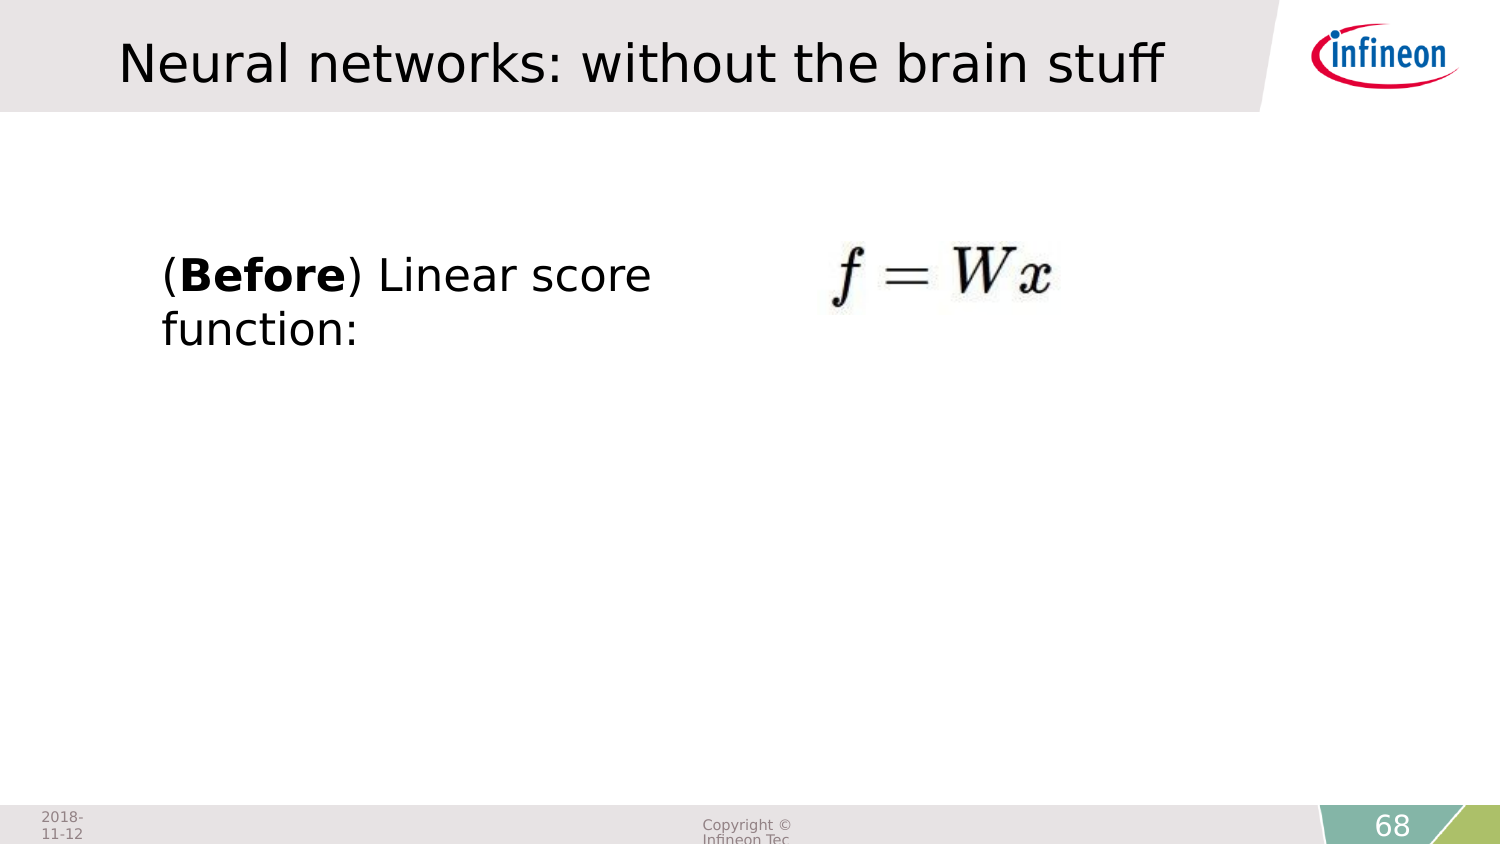

Neural networks: without the brain stuff

(Before) Linear score function:
2018-11-12
Copyright © Infineon Technologies AG 2018. All rights reserved.
68